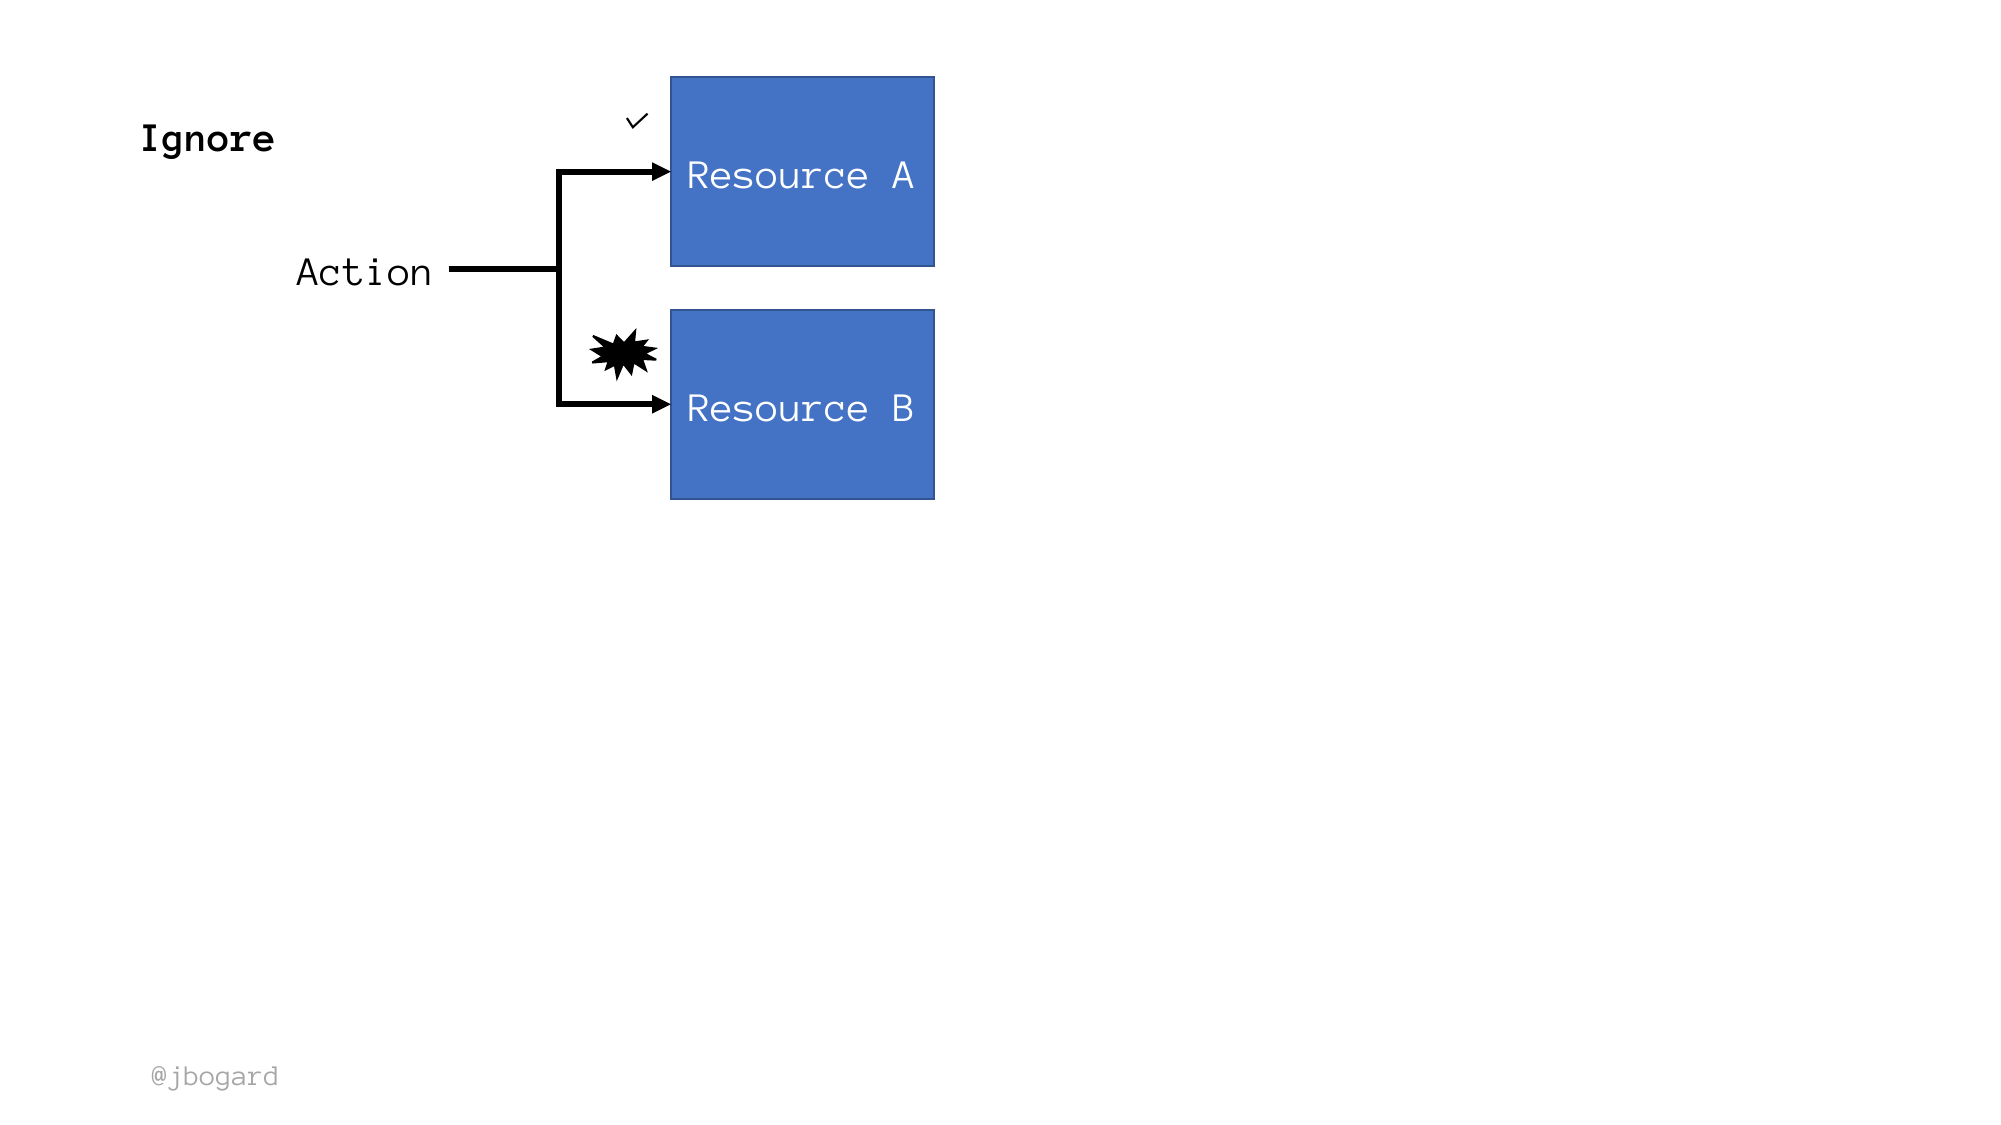

Resource A
✓
Ignore
Action
Resource B